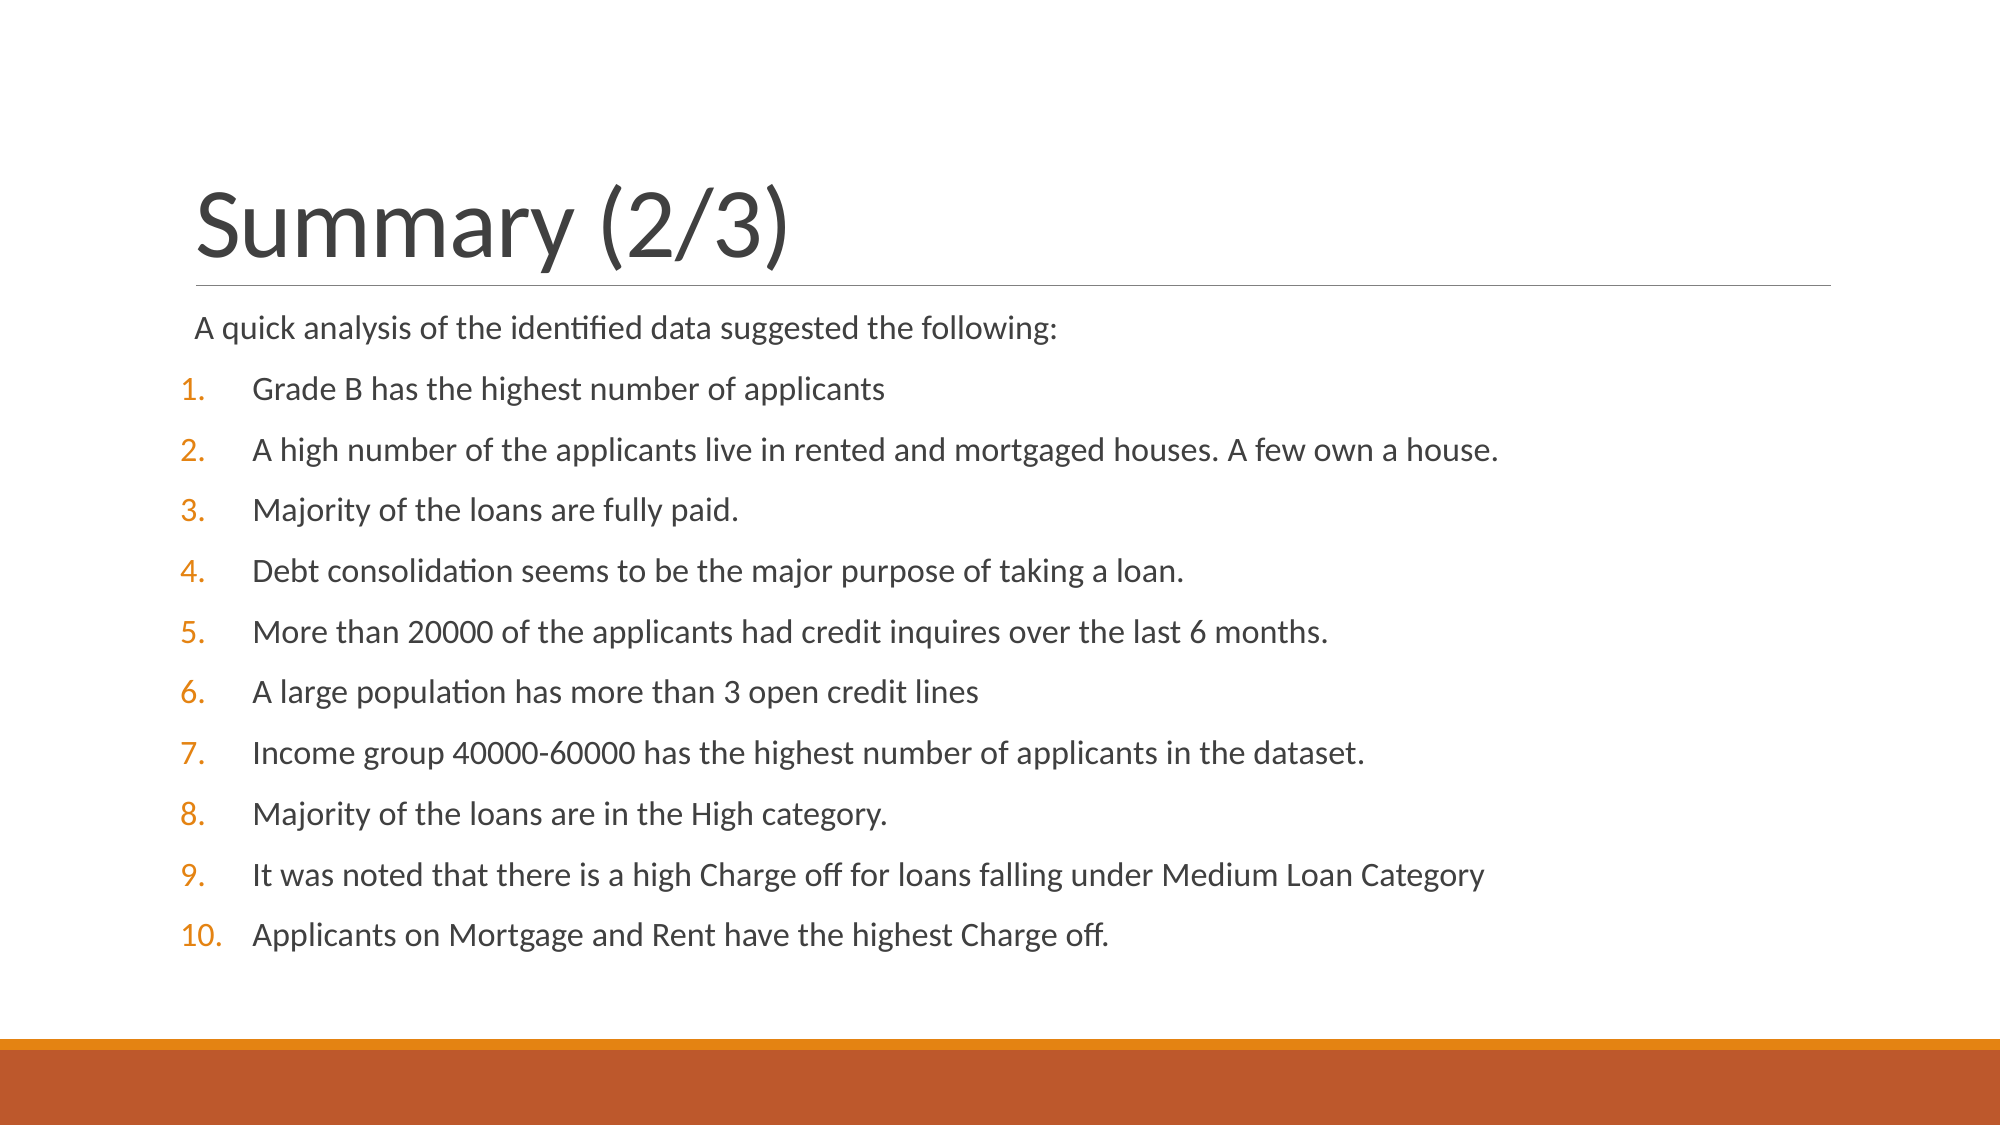

# Summary (2/3)
A quick analysis of the identified data suggested the following:
Grade B has the highest number of applicants
A high number of the applicants live in rented and mortgaged houses. A few own a house.
Majority of the loans are fully paid.
Debt consolidation seems to be the major purpose of taking a loan.
More than 20000 of the applicants had credit inquires over the last 6 months.
A large population has more than 3 open credit lines
Income group 40000-60000 has the highest number of applicants in the dataset.
Majority of the loans are in the High category.
It was noted that there is a high Charge off for loans falling under Medium Loan Category
Applicants on Mortgage and Rent have the highest Charge off.